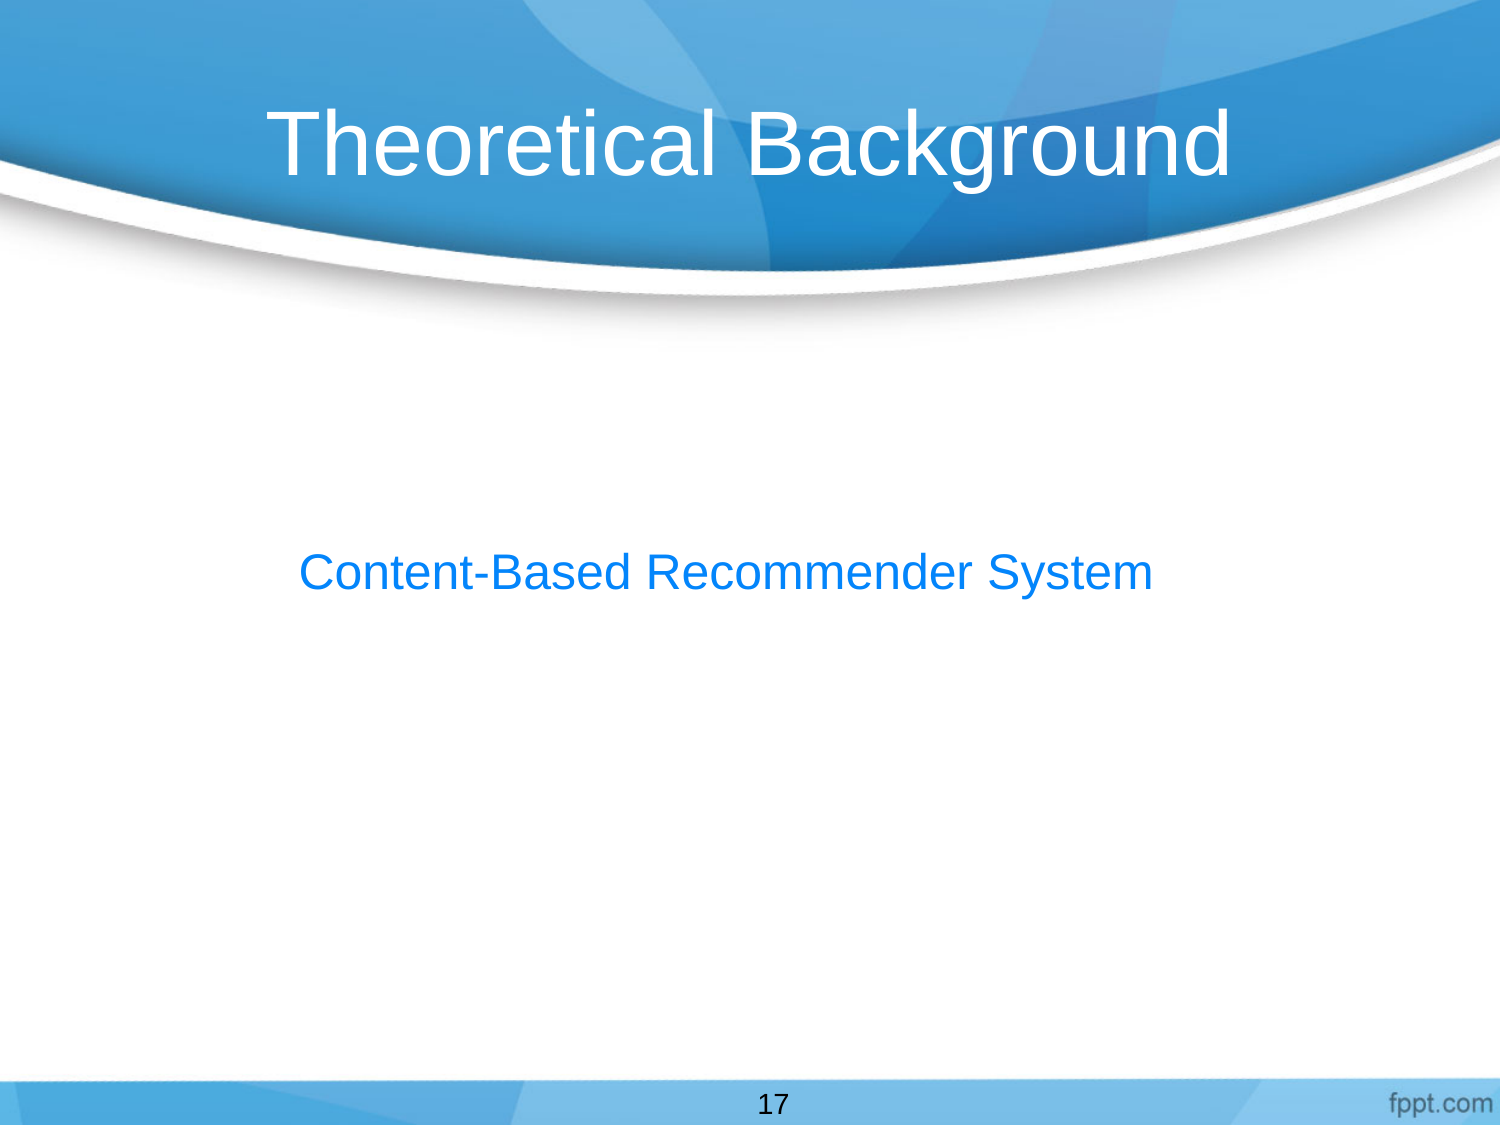

# Theoretical Background
Content-Based Recommender System
17